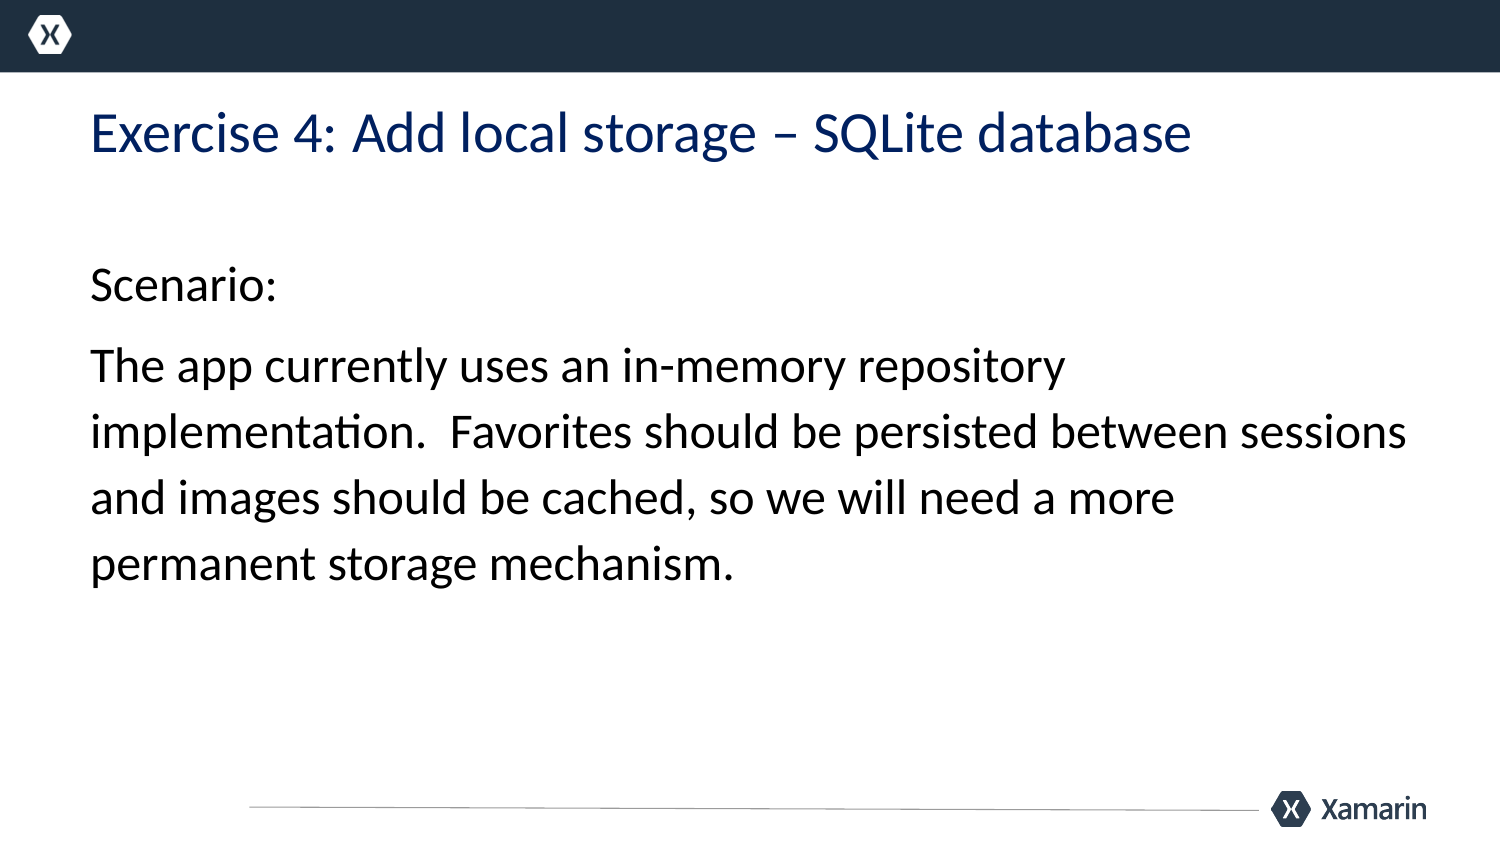

# Exercise 4: Add local storage – SQLite database
Scenario:
The app currently uses an in-memory repository implementation.  Favorites should be persisted between sessions and images should be cached, so we will need a more permanent storage mechanism.